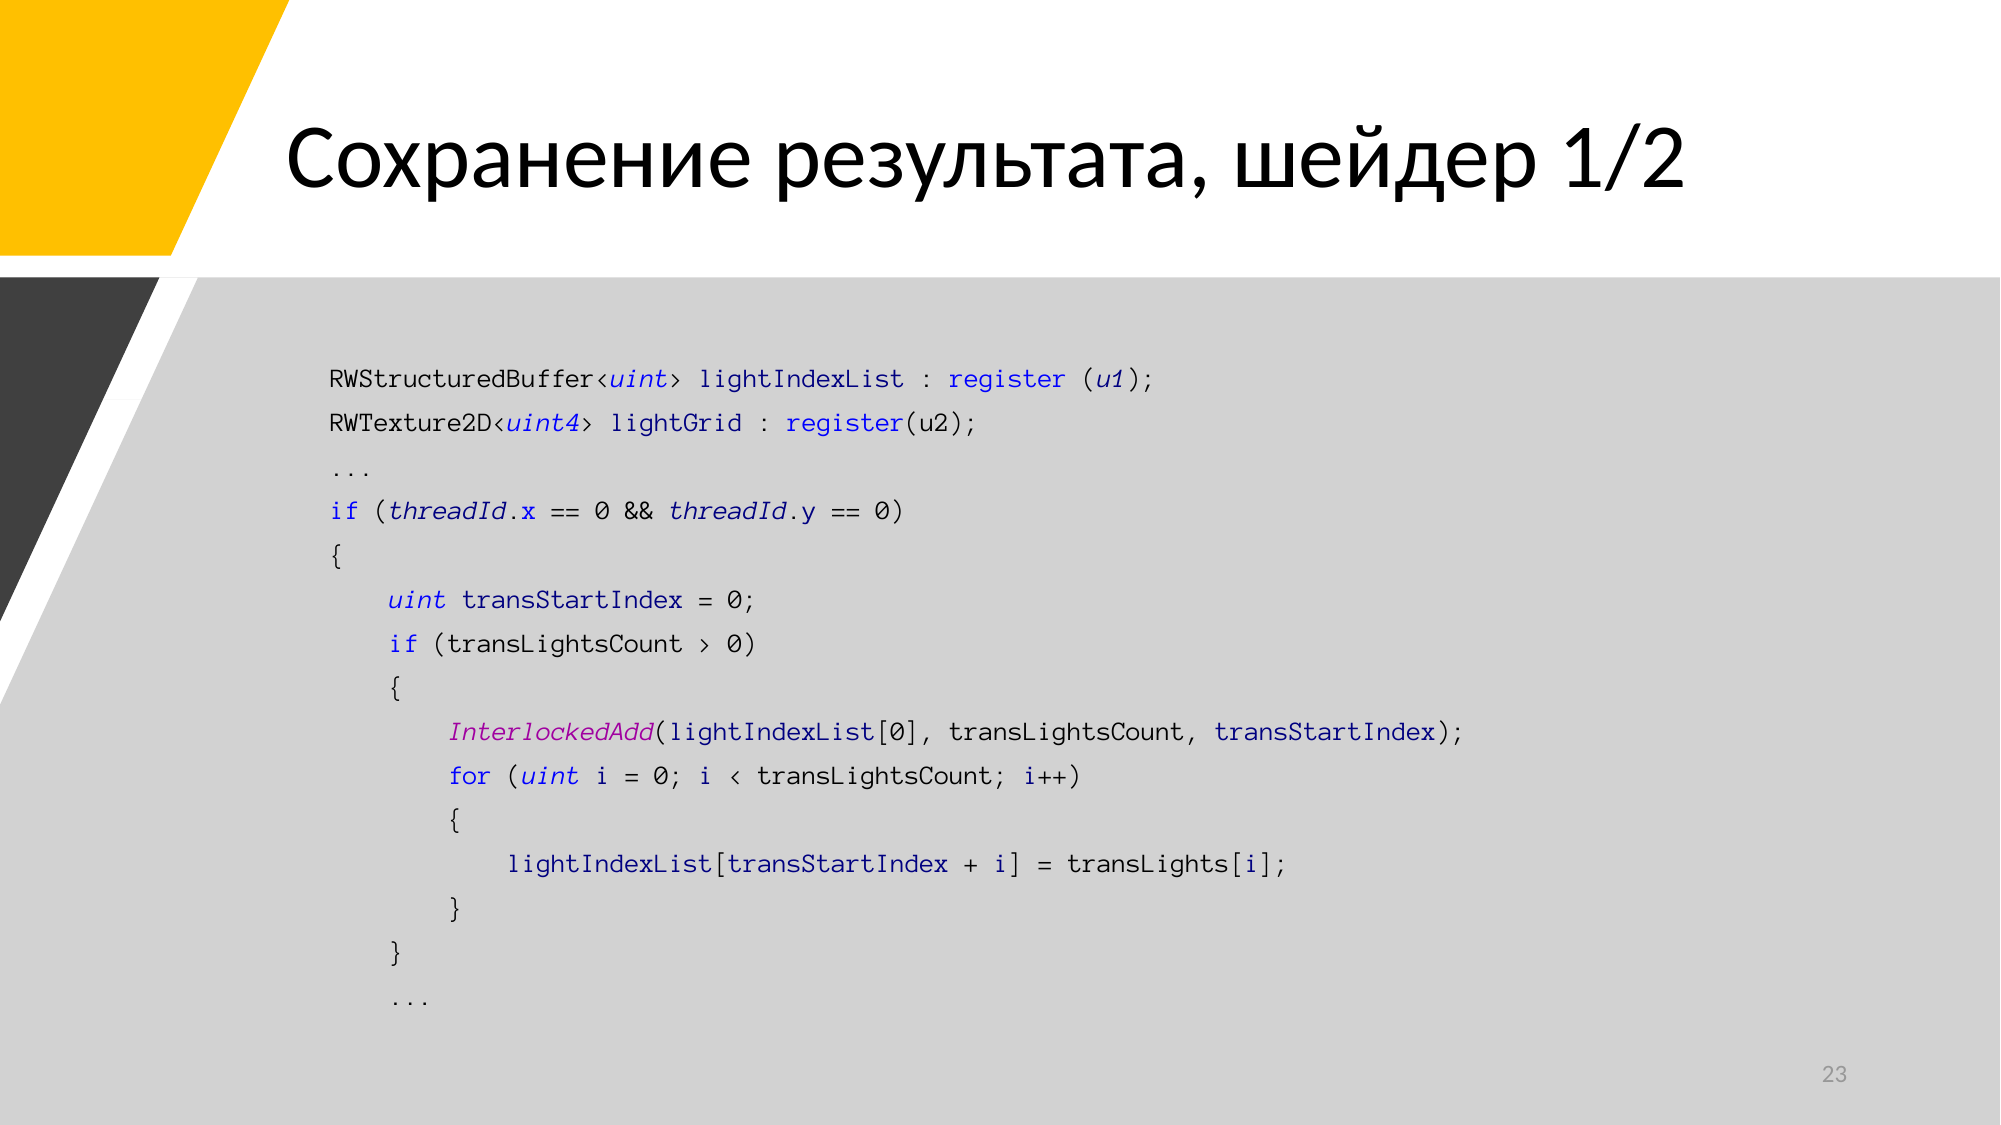

# Сохранение результата, шейдер 1/2

   RWStructuredBuffer<uint> lightIndexList : register (u1);
   RWTexture2D<uint4> lightGrid : register(u2);
   ...
   if (threadId.x == 0 && threadId.y == 0)
   {
       uint transStartIndex = 0;
       if (transLightsCount > 0)
       {
           InterlockedAdd(lightIndexList[0], transLightsCount, transStartIndex);
           for (uint i = 0; i < transLightsCount; i++)
           {
               lightIndexList[transStartIndex + i] = transLights[i];
           }
       }
       ...
23